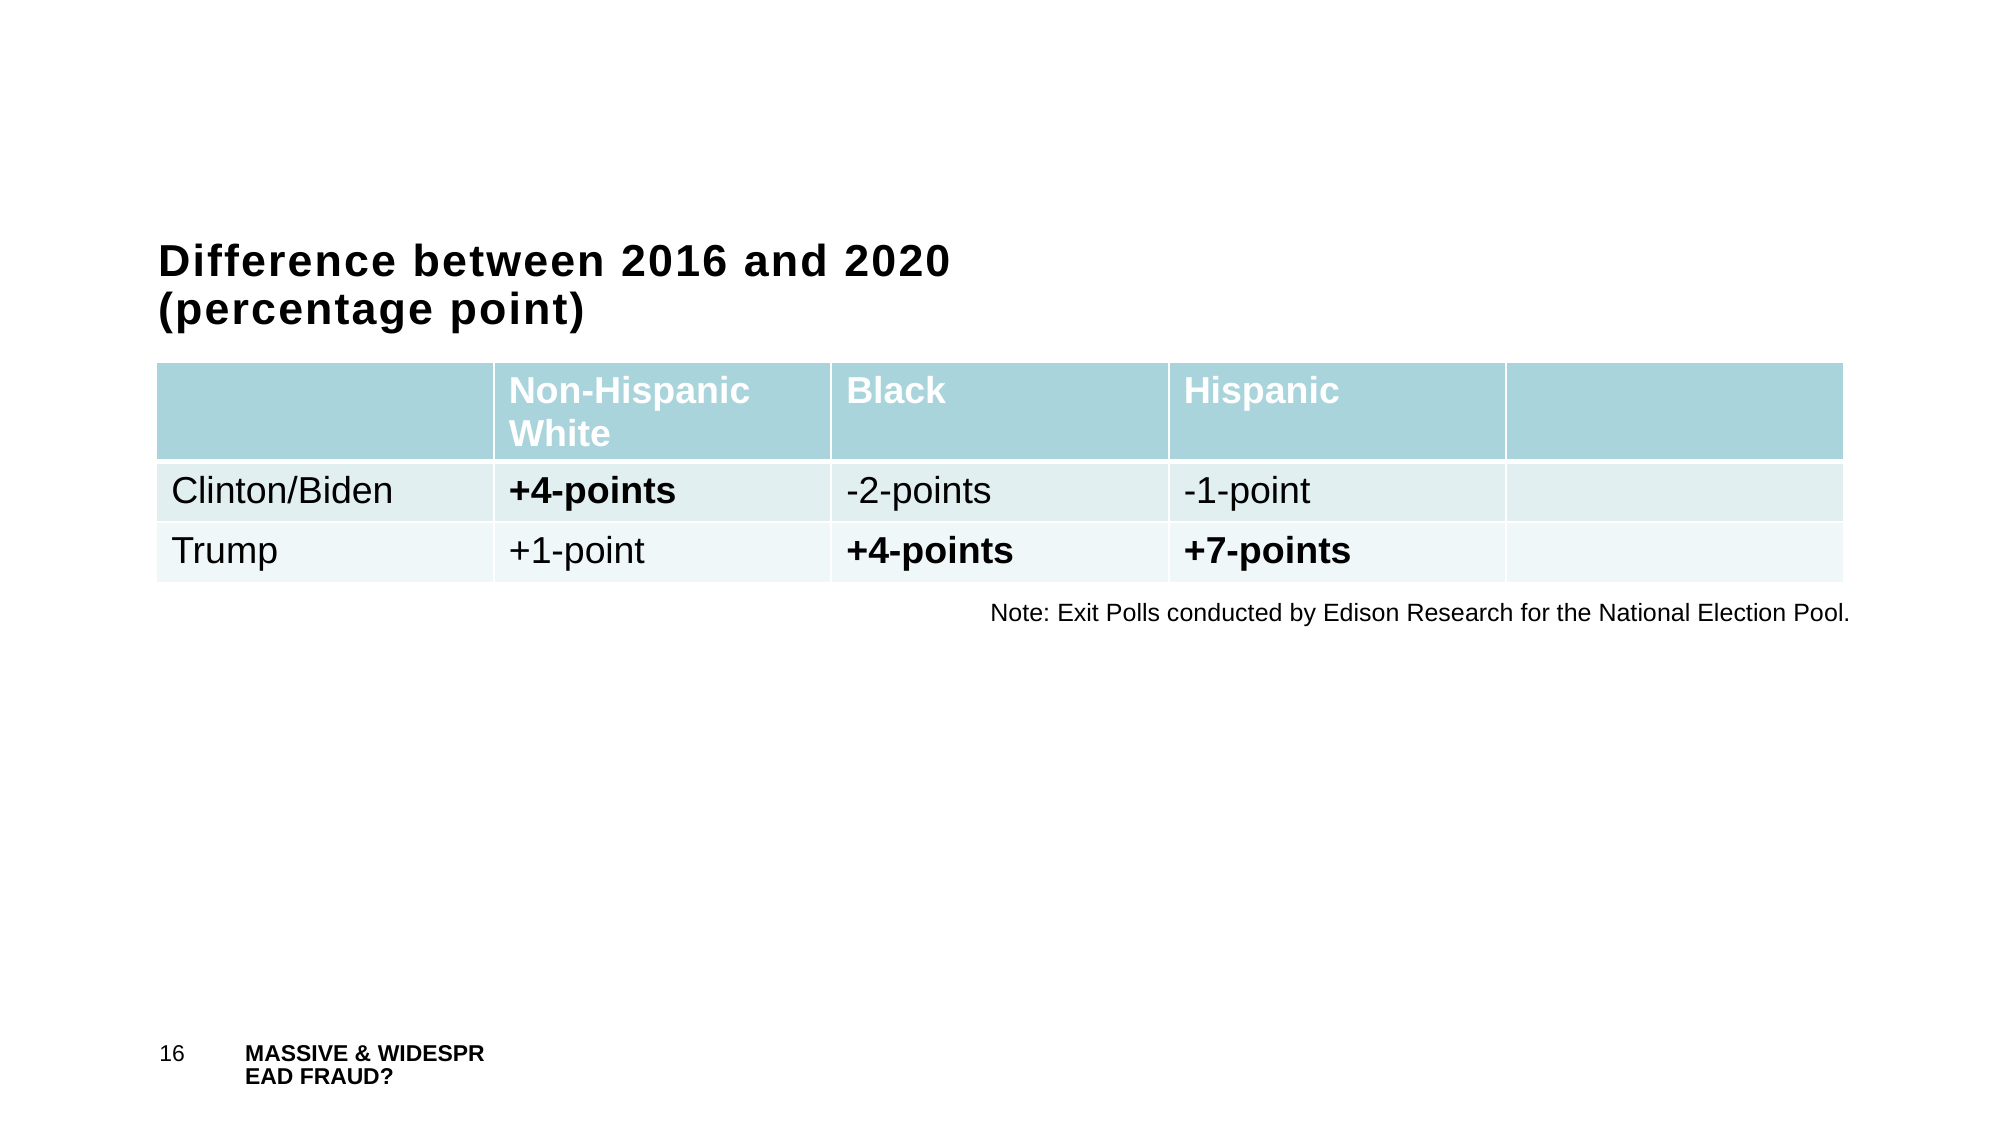

# Difference between 2016 and 2020 (percentage point)
|  | Non-Hispanic White | Black | Hispanic |  |
| --- | --- | --- | --- | --- |
| Clinton/Biden | +4-points | -2-points | -1-point |  |
| Trump | +1-point | +4-points | +7-points |  |
Note: Exit Polls conducted by Edison Research for the National Election Pool.
16
MASSIVE & WIDESPREAD FRAUD?